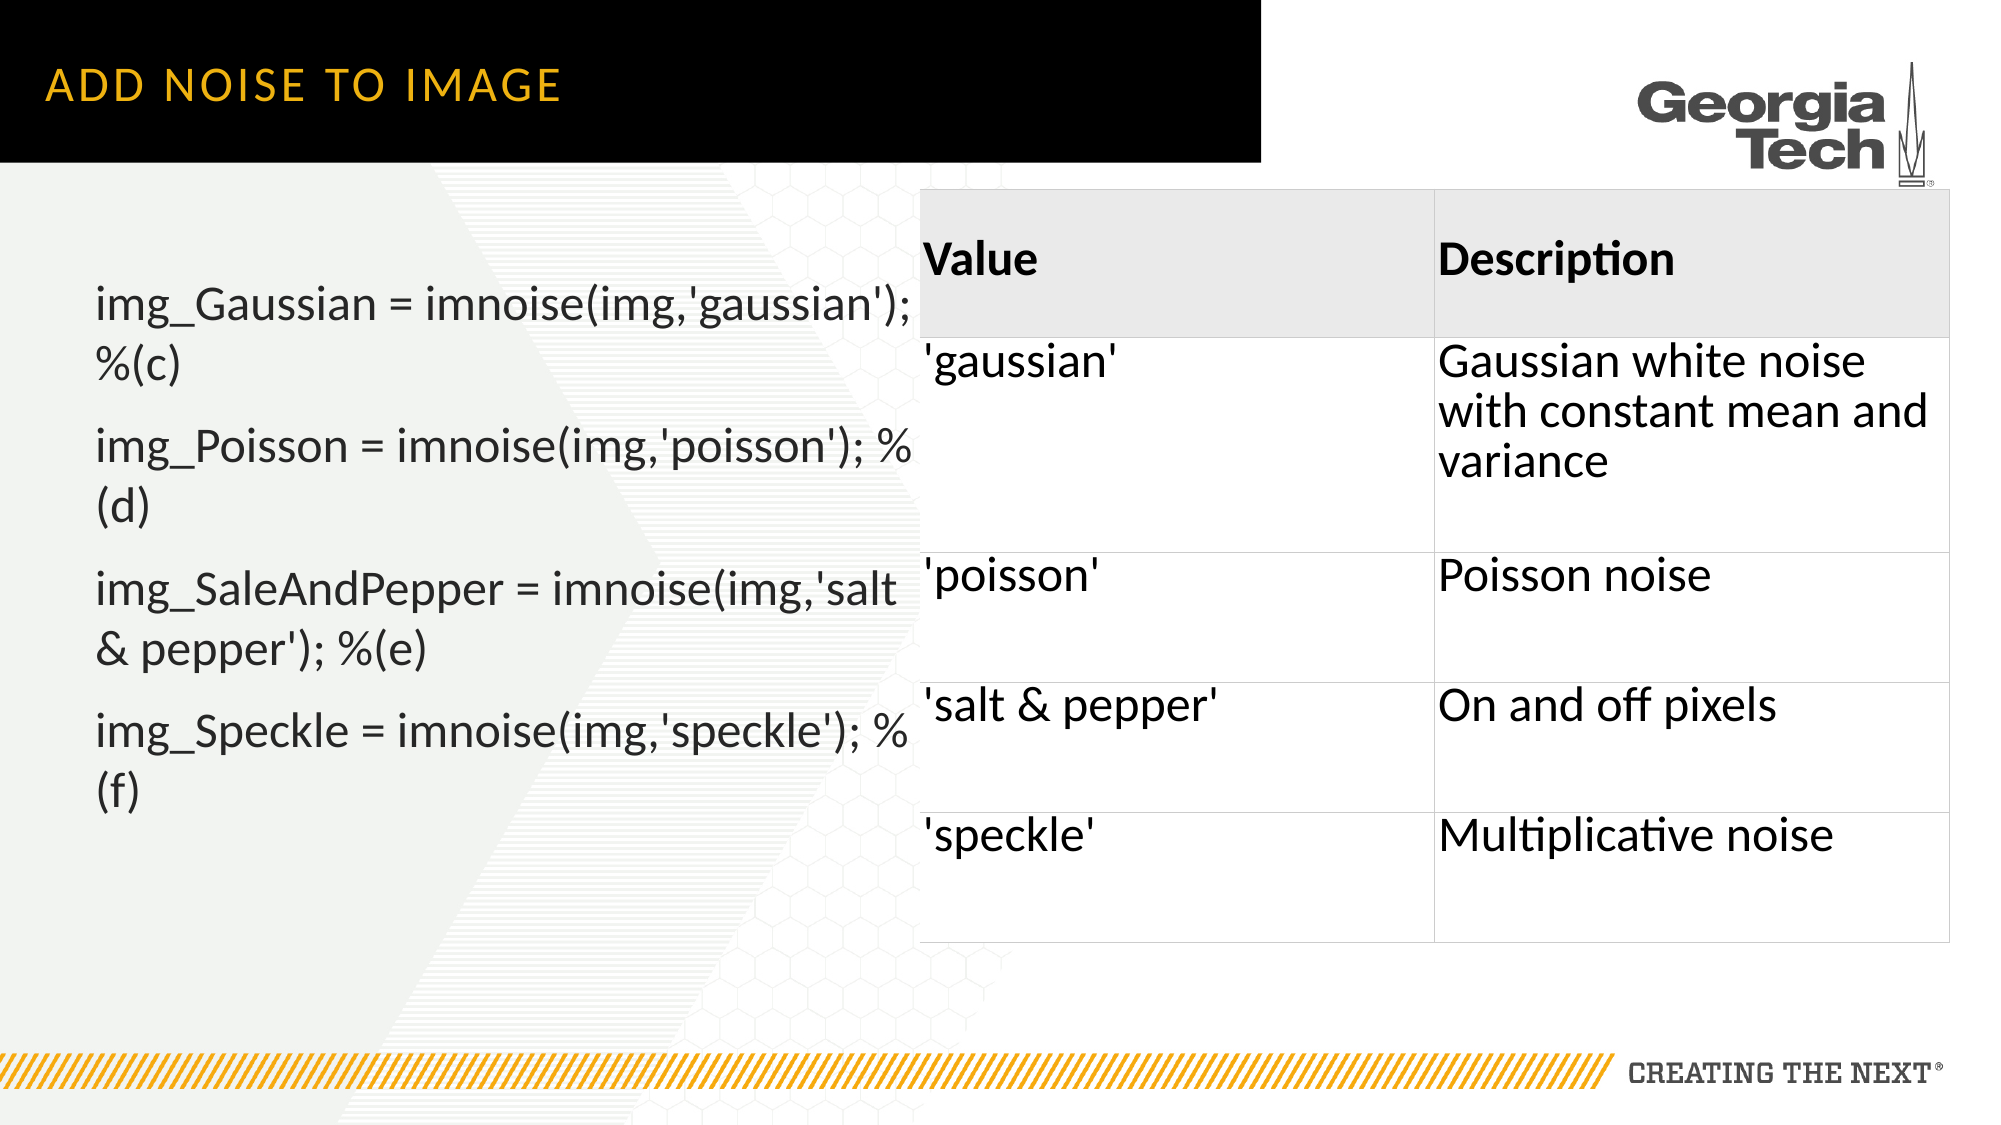

# Add Noise to Image
| Value | Description |
| --- | --- |
| 'gaussian' | Gaussian white noise with constant mean and variance |
| 'poisson' | Poisson noise |
| 'salt & pepper' | On and off pixels |
| 'speckle' | Multiplicative noise |
img_Gaussian = imnoise(img,'gaussian'); %(c)
img_Poisson = imnoise(img,'poisson'); %(d)
img_SaleAndPepper = imnoise(img,'salt & pepper'); %(e)
img_Speckle = imnoise(img,'speckle'); %(f)